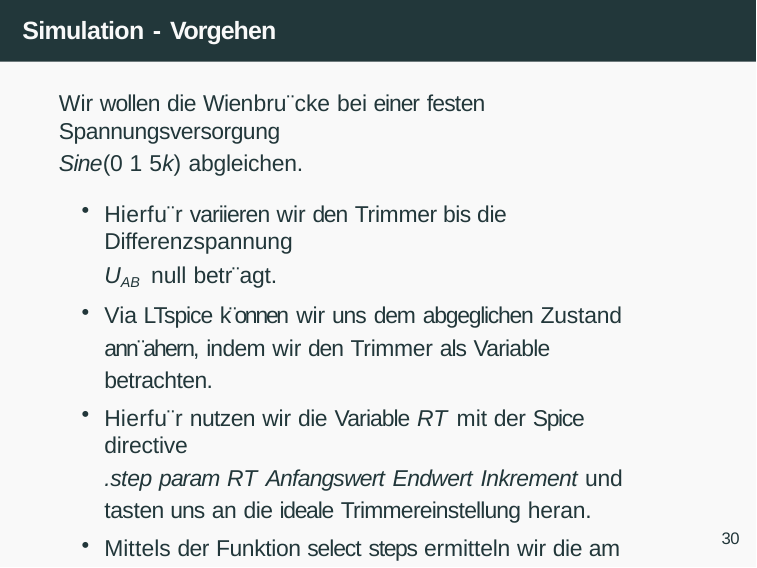

# Simulation - Vorgehen
Wir wollen die Wienbru¨cke bei einer festen Spannungsversorgung
Sine(0 1 5k) abgleichen.

Hierfu¨r variieren wir den Trimmer bis die Differenzspannung
UAB null betr¨agt.
Via LTspice k¨onnen wir uns dem abgeglichen Zustand ann¨ahern, indem wir den Trimmer als Variable betrachten.
Hierfu¨r nutzen wir die Variable RT mit der Spice directive
.step param RT Anfangswert Endwert Inkrement und tasten uns an die ideale Trimmereinstellung heran.
Mittels der Funktion select steps ermitteln wir die am besten abgeglichen Widerst¨ande und passen unsere Variable sukzessive an.
30